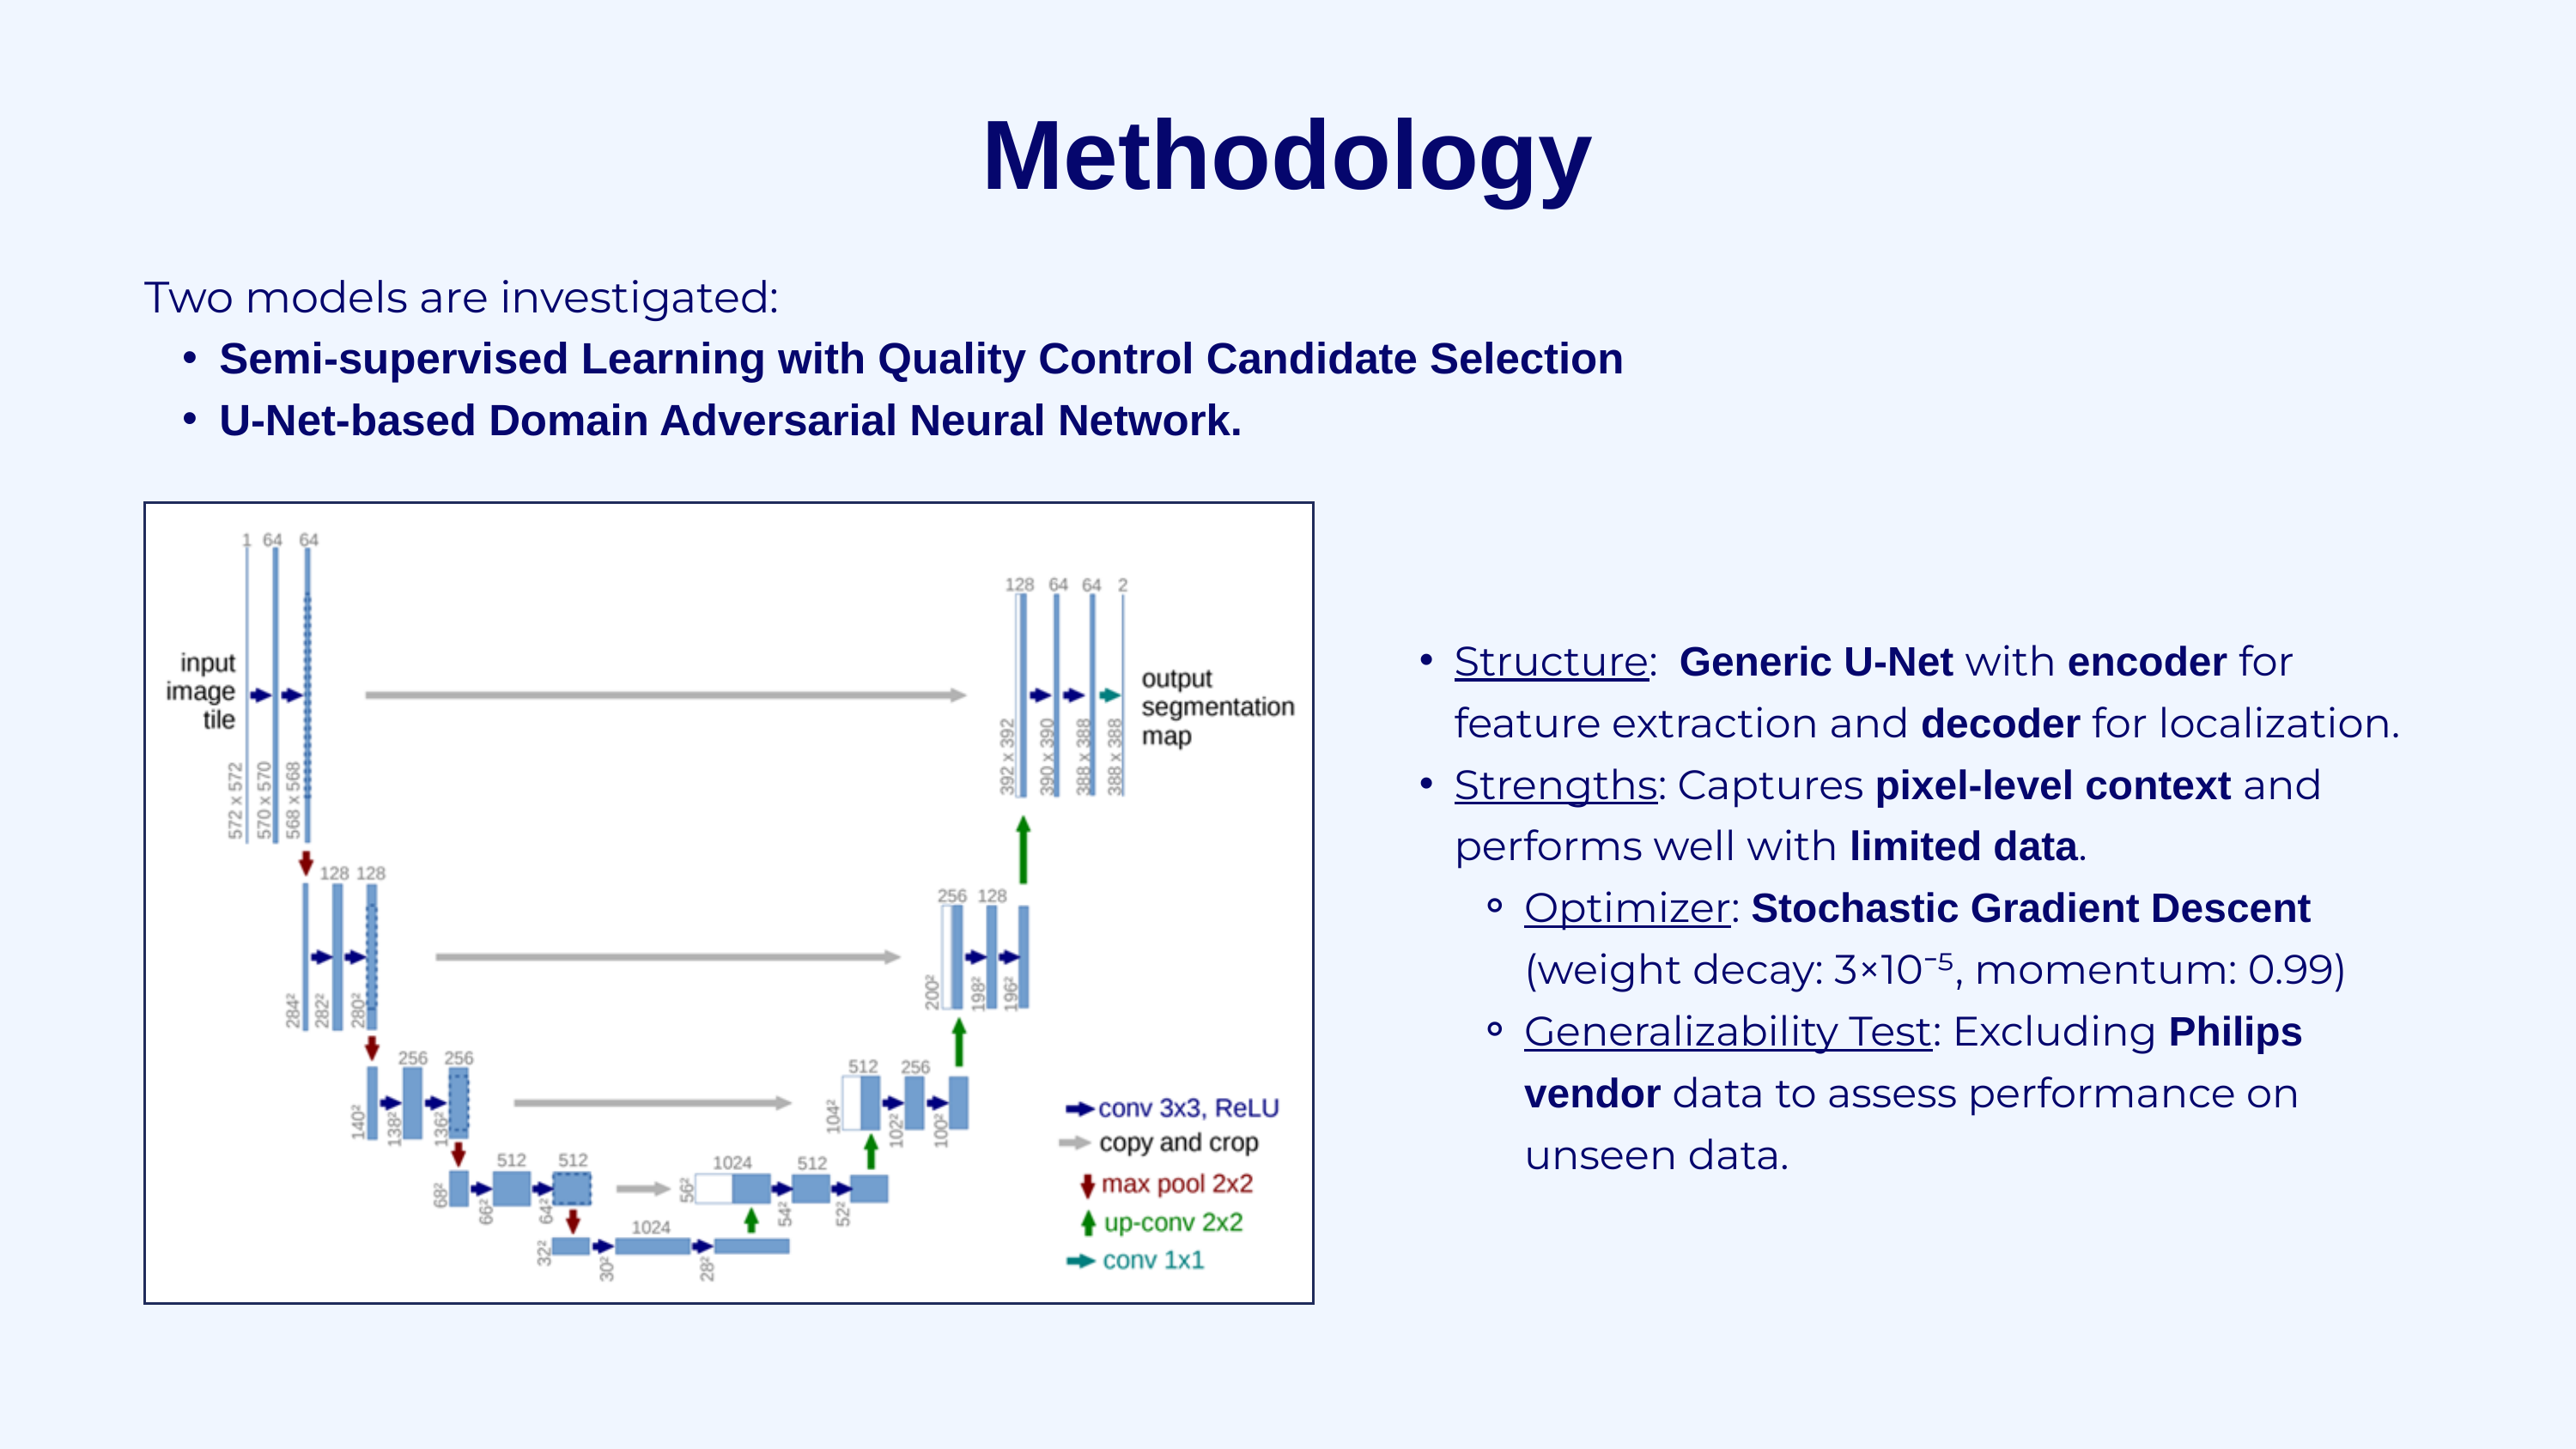

Methodology
Two models are investigated:
Semi-supervised Learning with Quality Control Candidate Selection
U-Net-based Domain Adversarial Neural Network.

Structure:  Generic U-Net with encoder for feature extraction and decoder for localization.
Strengths: Captures pixel-level context and performs well with limited data.
Optimizer: Stochastic Gradient Descent (weight decay: 3×10⁻⁵, momentum: 0.99)
Generalizability Test: Excluding Philips vendor data to assess performance on unseen data.